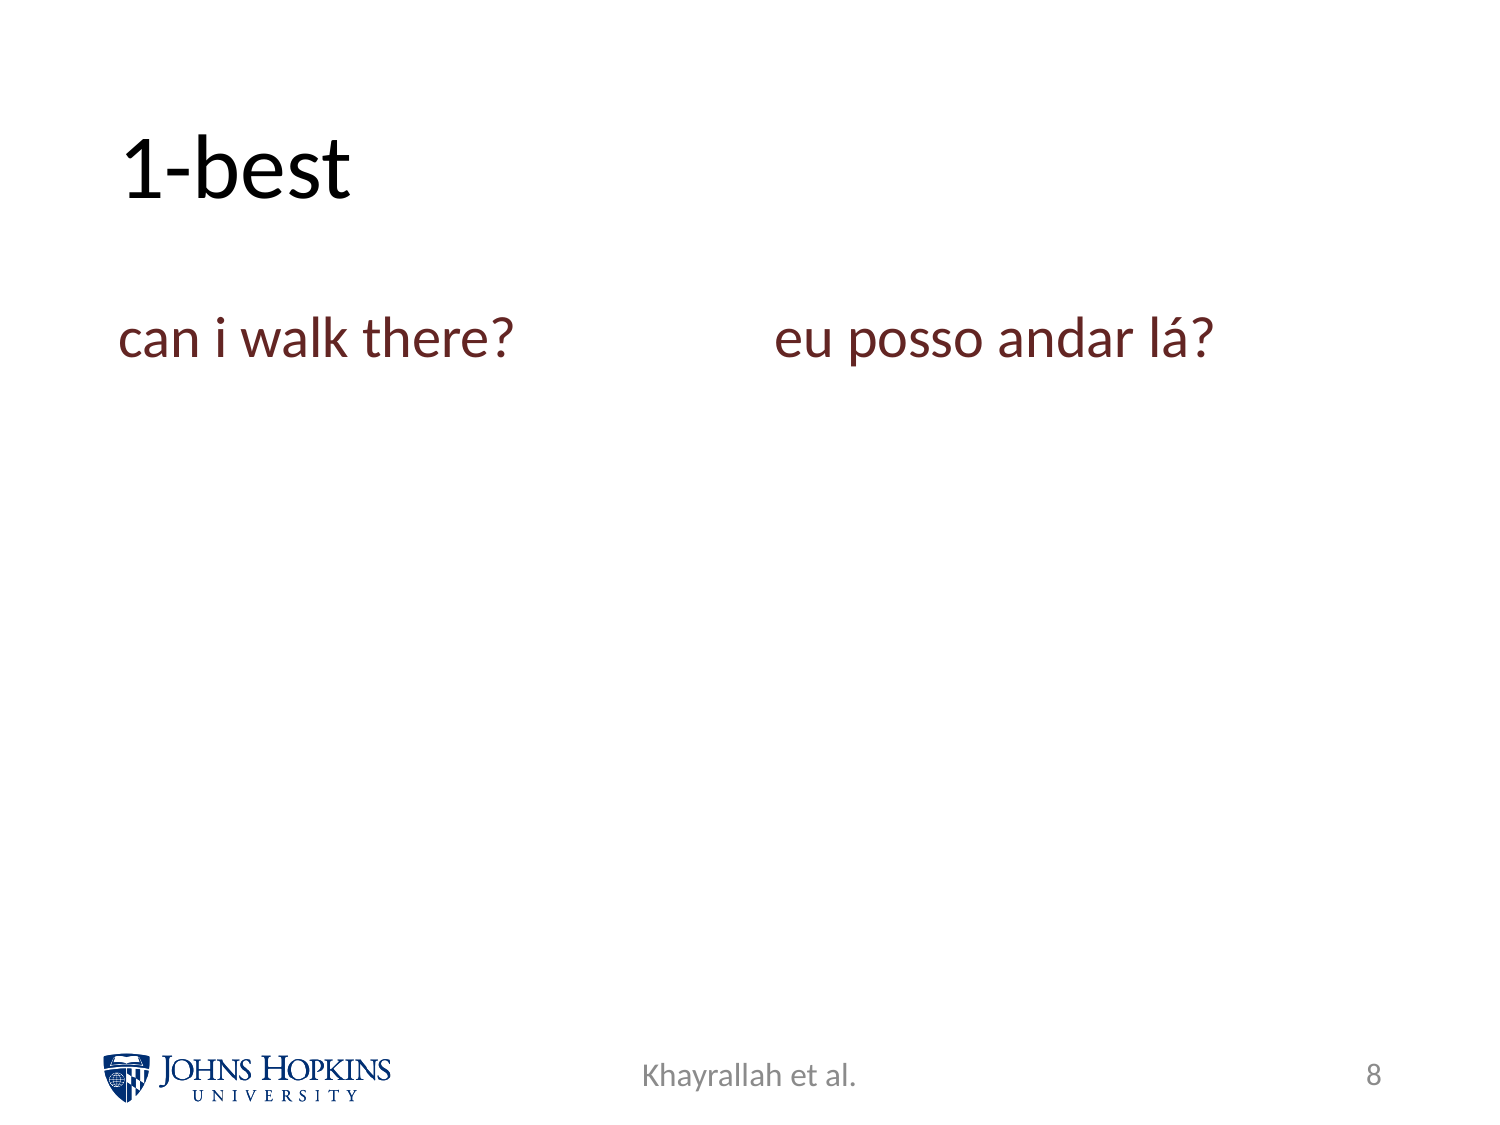

# 1-best
can i walk there?

eu posso andar lá?

Khayrallah et al.
8